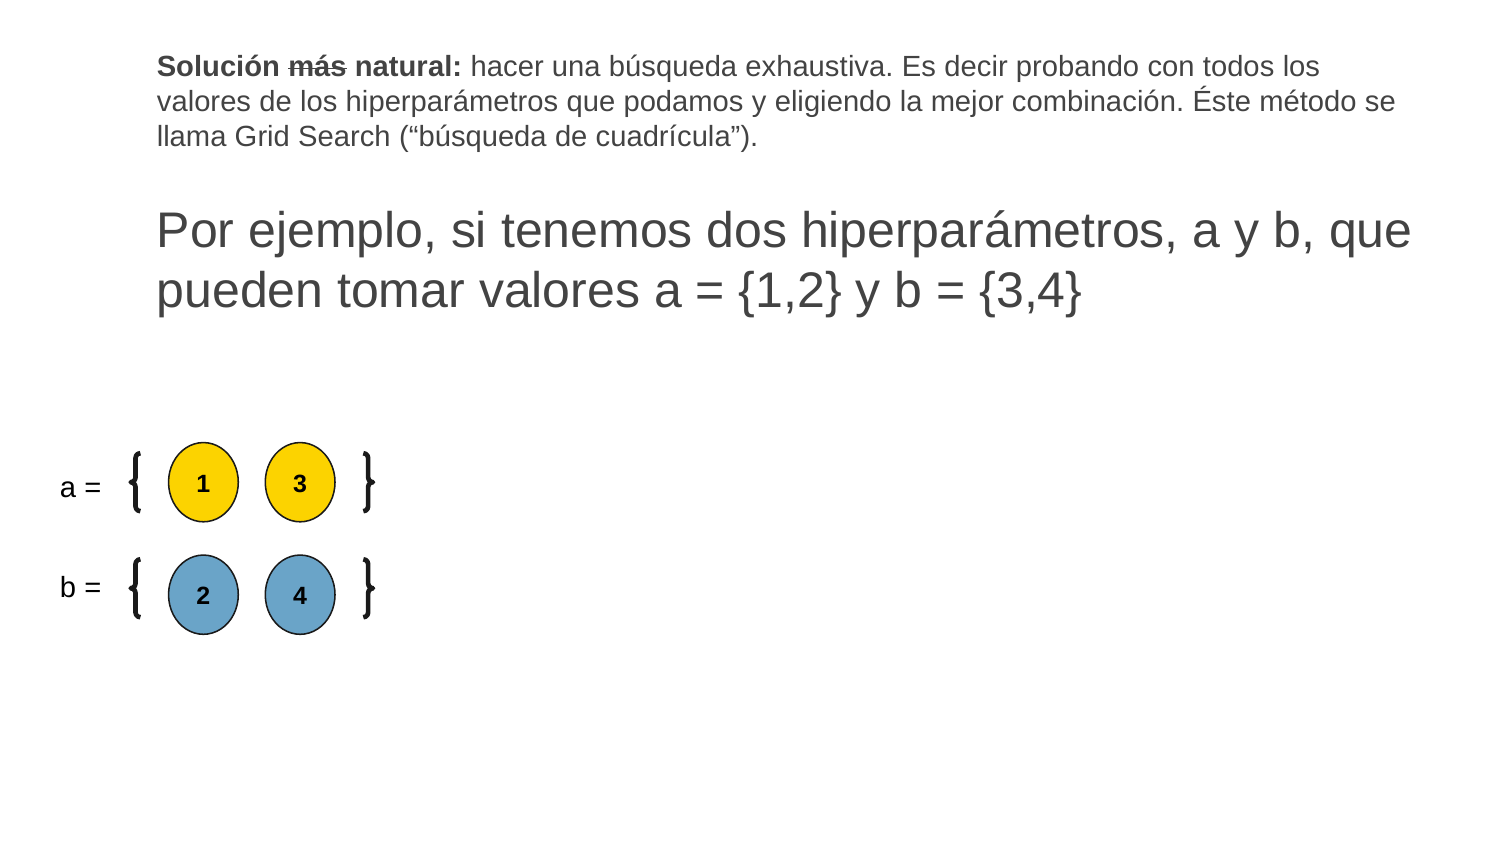

Solución más natural: hacer una búsqueda exhaustiva. Es decir probando con todos los valores de los hiperparámetros que podamos y eligiendo la mejor combinación. Éste método se llama Grid Search (“búsqueda de cuadrícula”).

Por ejemplo, si tenemos dos hiperparámetros, a y b, que pueden tomar valores a = {1,2} y b = {3,4}
3
1

a =
b =
2
4